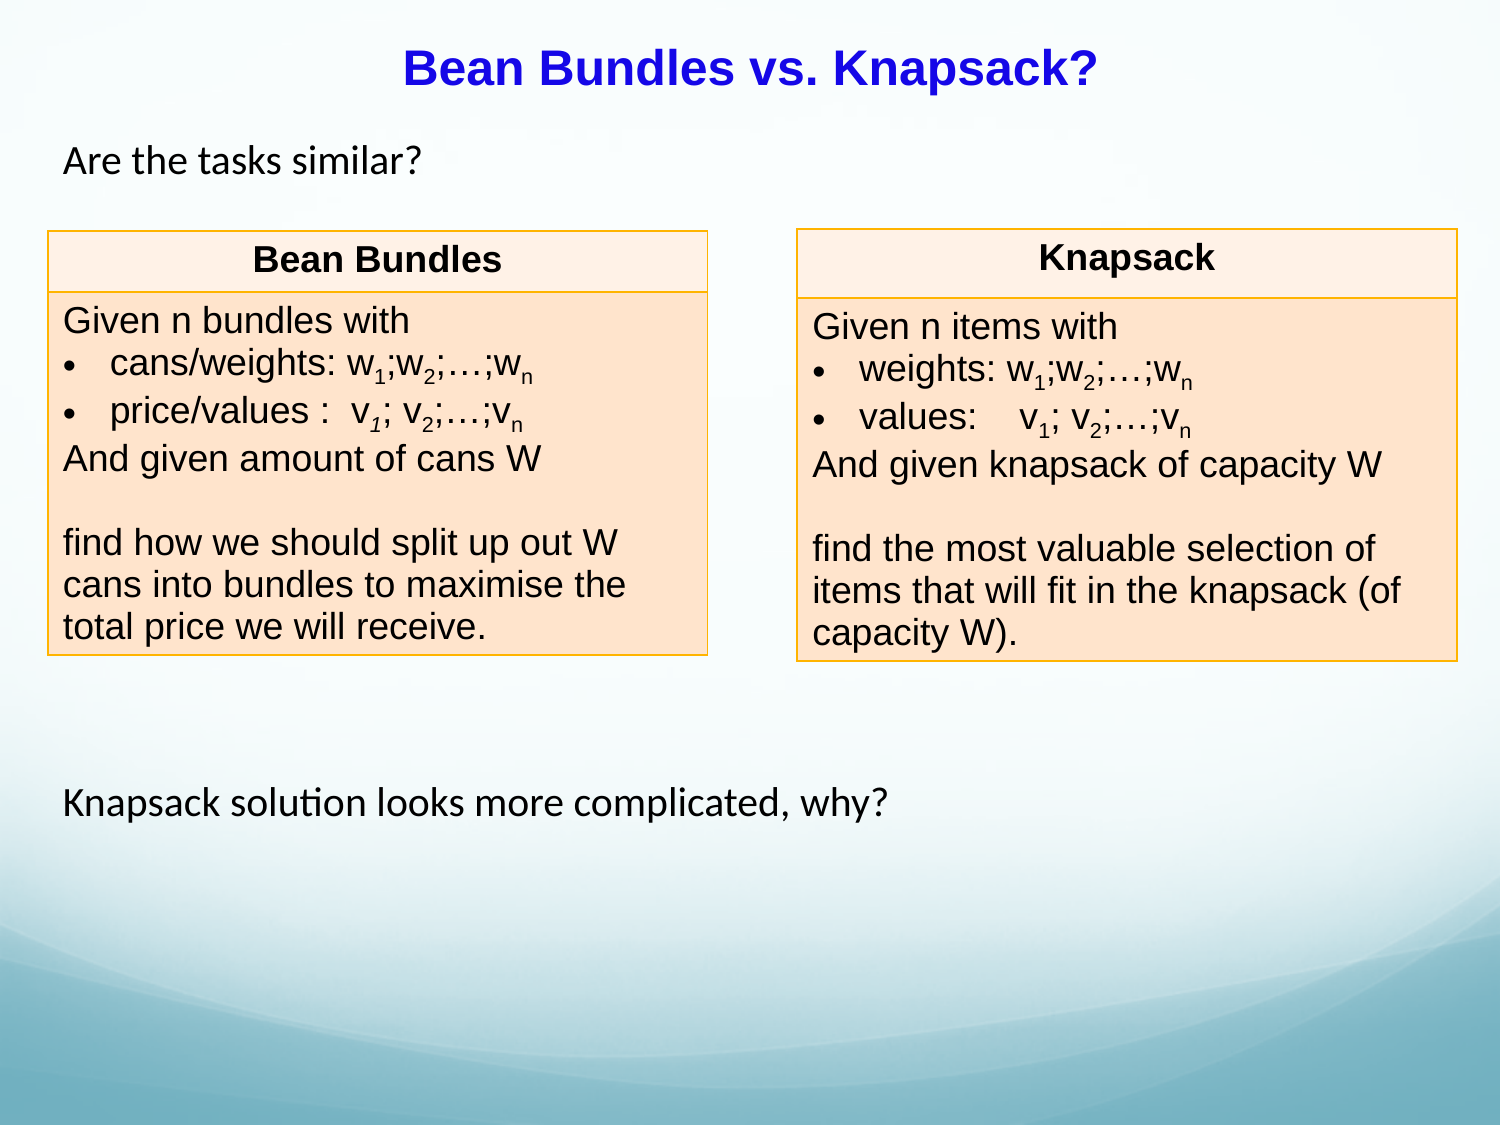

# Bean Bundles vs. Knapsack?
Are the tasks similar?

Knapsack solution looks more complicated, why?
| Knapsack |
| --- |
| Given n items with weights: w1;w2;…;wn values: v1; v2;…;vn And given knapsack of capacity W find the most valuable selection of items that will fit in the knapsack (of capacity W). |
| Bean Bundles |
| --- |
| Given n bundles with cans/weights: w1;w2;…;wn price/values : v1; v2;…;vn And given amount of cans W find how we should split up out W cans into bundles to maximise the total price we will receive. |